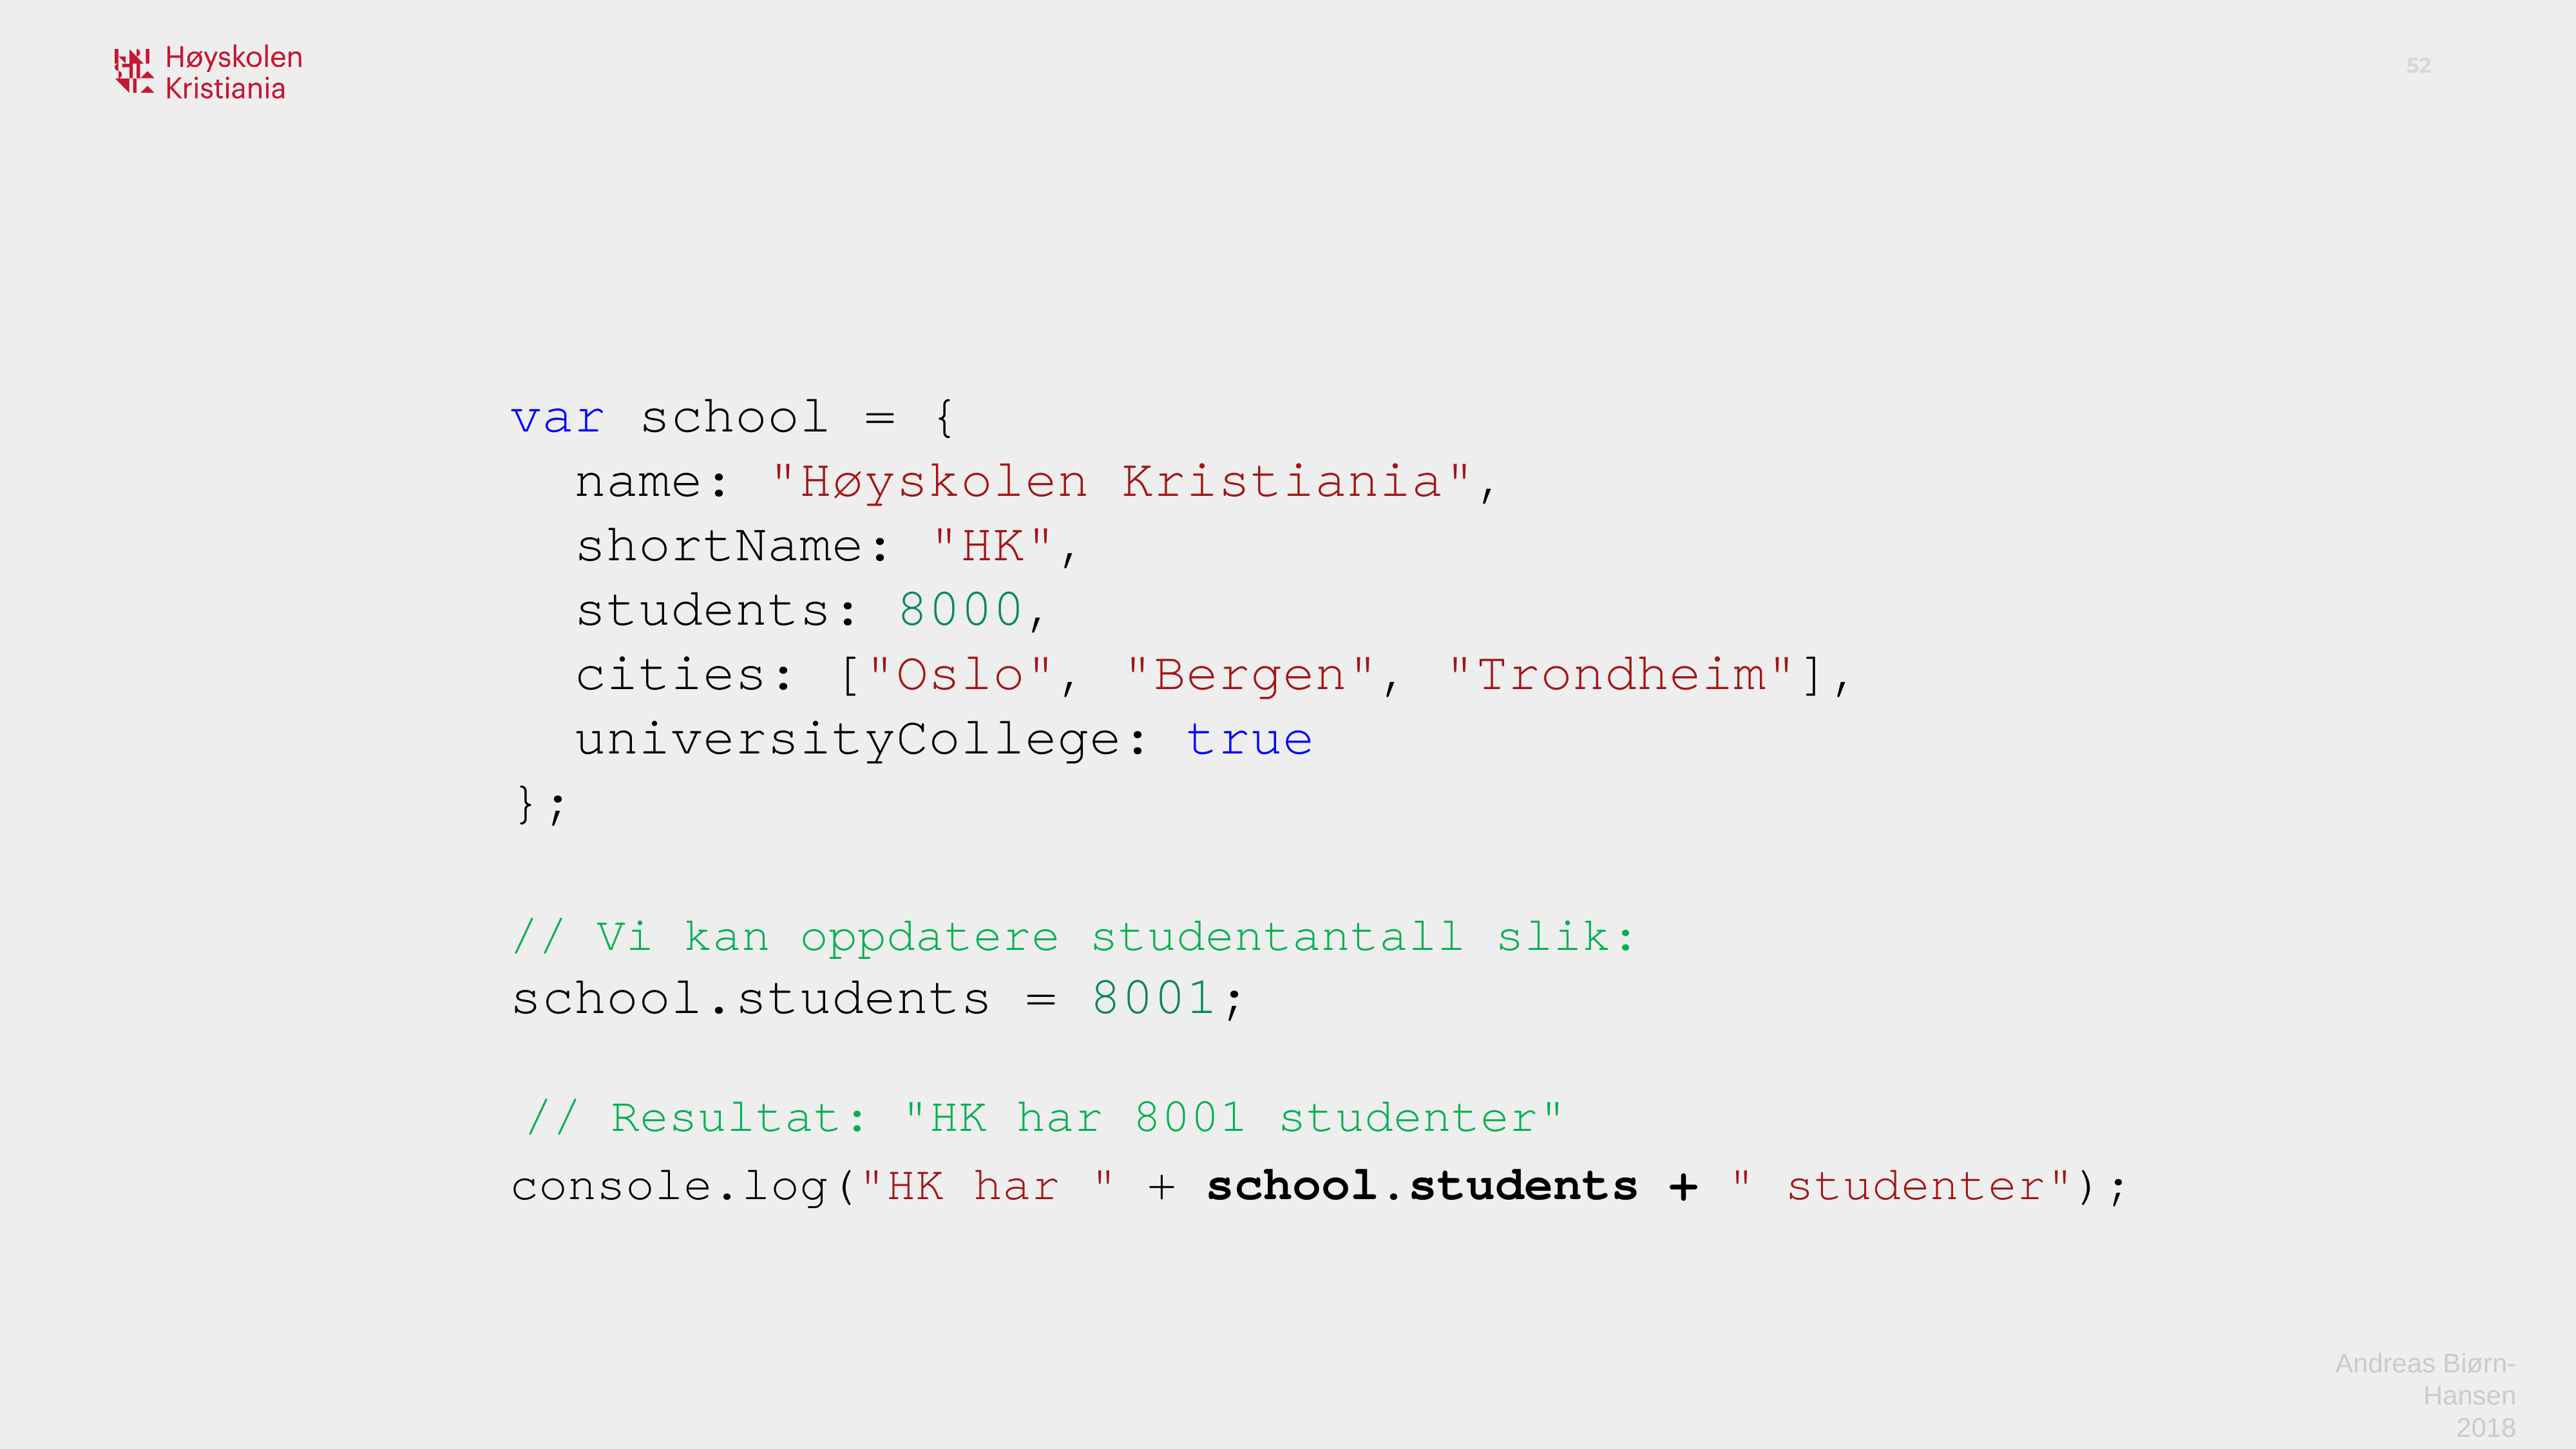

var school = {
  name: "Høyskolen Kristiania",
  shortName: "HK",
  students: 8000,
  cities: ["Oslo", "Bergen", "Trondheim"],
  universityCollege: true
};
// Vi kan oppdatere studentantall slik:
school.students = 8001;
// Resultat: "HK har 8001 studenter"
console.log("HK har " + school.students + " studenter");